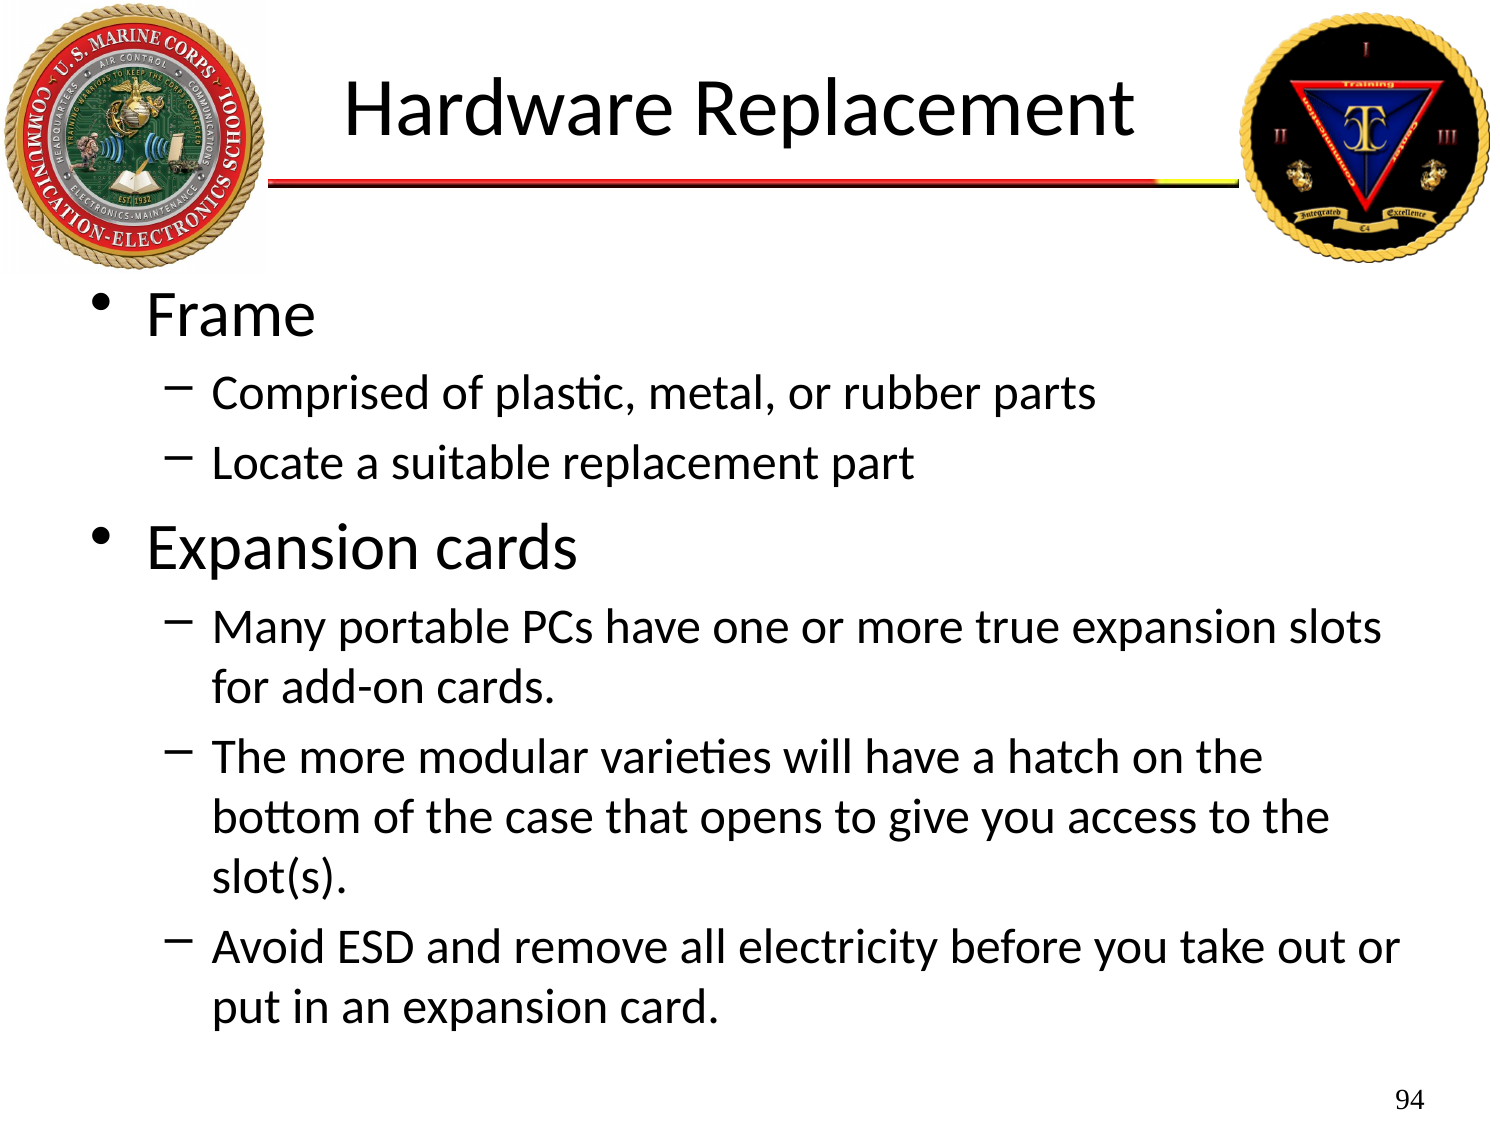

# Hardware Replacement
Frame
Comprised of plastic, metal, or rubber parts
Locate a suitable replacement part
Expansion cards
Many portable PCs have one or more true expansion slots for add-on cards.
The more modular varieties will have a hatch on the bottom of the case that opens to give you access to the slot(s).
Avoid ESD and remove all electricity before you take out or put in an expansion card.